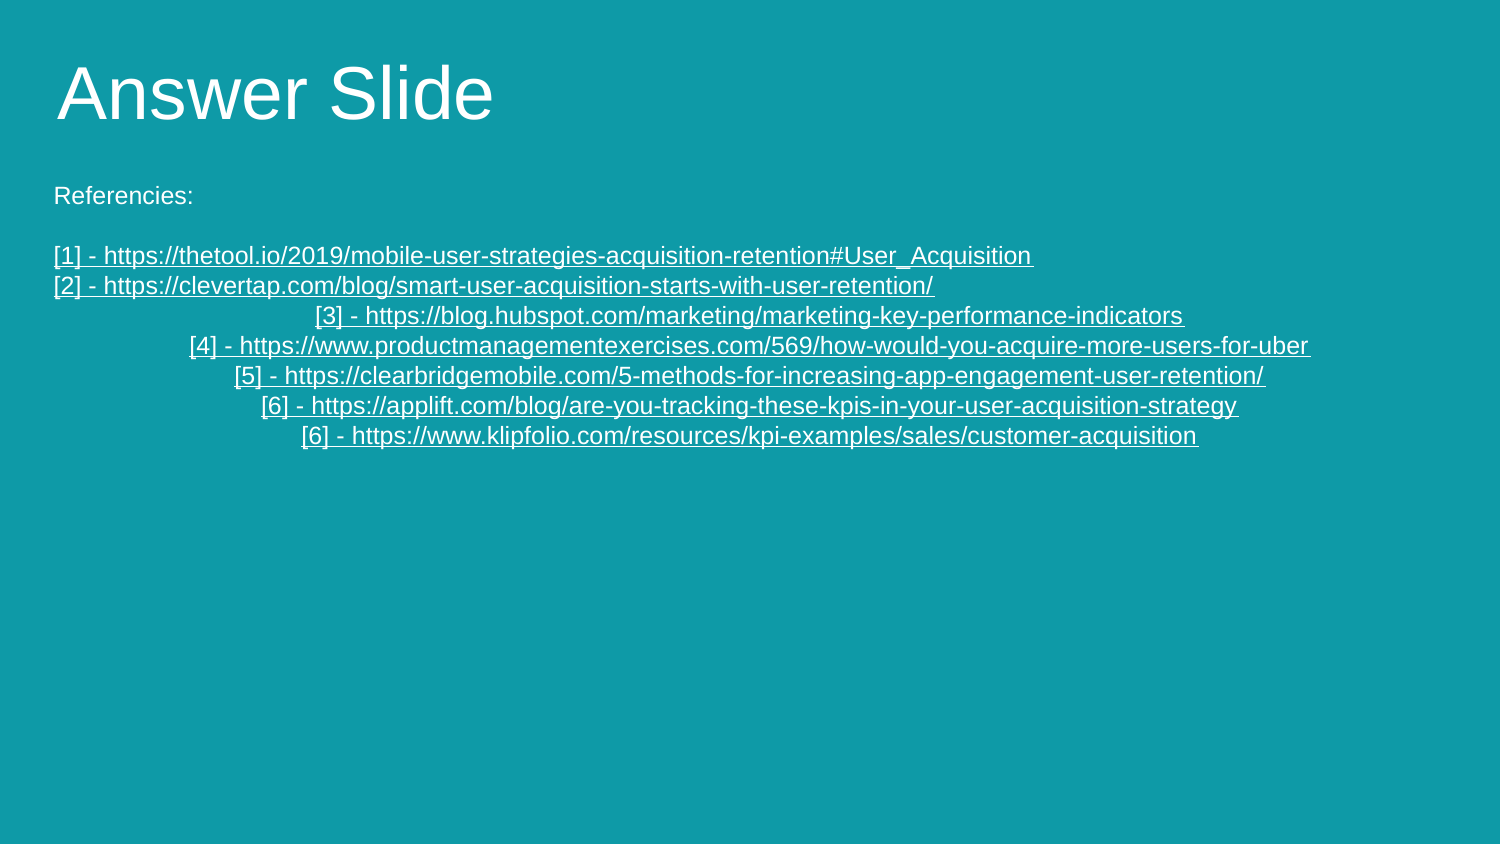

# Answer Slide

Referencies:
[1] - https://thetool.io/2019/mobile-user-strategies-acquisition-retention#User_Acquisition
[2] - https://clevertap.com/blog/smart-user-acquisition-starts-with-user-retention/
[3] - https://blog.hubspot.com/marketing/marketing-key-performance-indicators
[4] - https://www.productmanagementexercises.com/569/how-would-you-acquire-more-users-for-uber
[5] - https://clearbridgemobile.com/5-methods-for-increasing-app-engagement-user-retention/
[6] - https://applift.com/blog/are-you-tracking-these-kpis-in-your-user-acquisition-strategy
[6] - https://www.klipfolio.com/resources/kpi-examples/sales/customer-acquisition